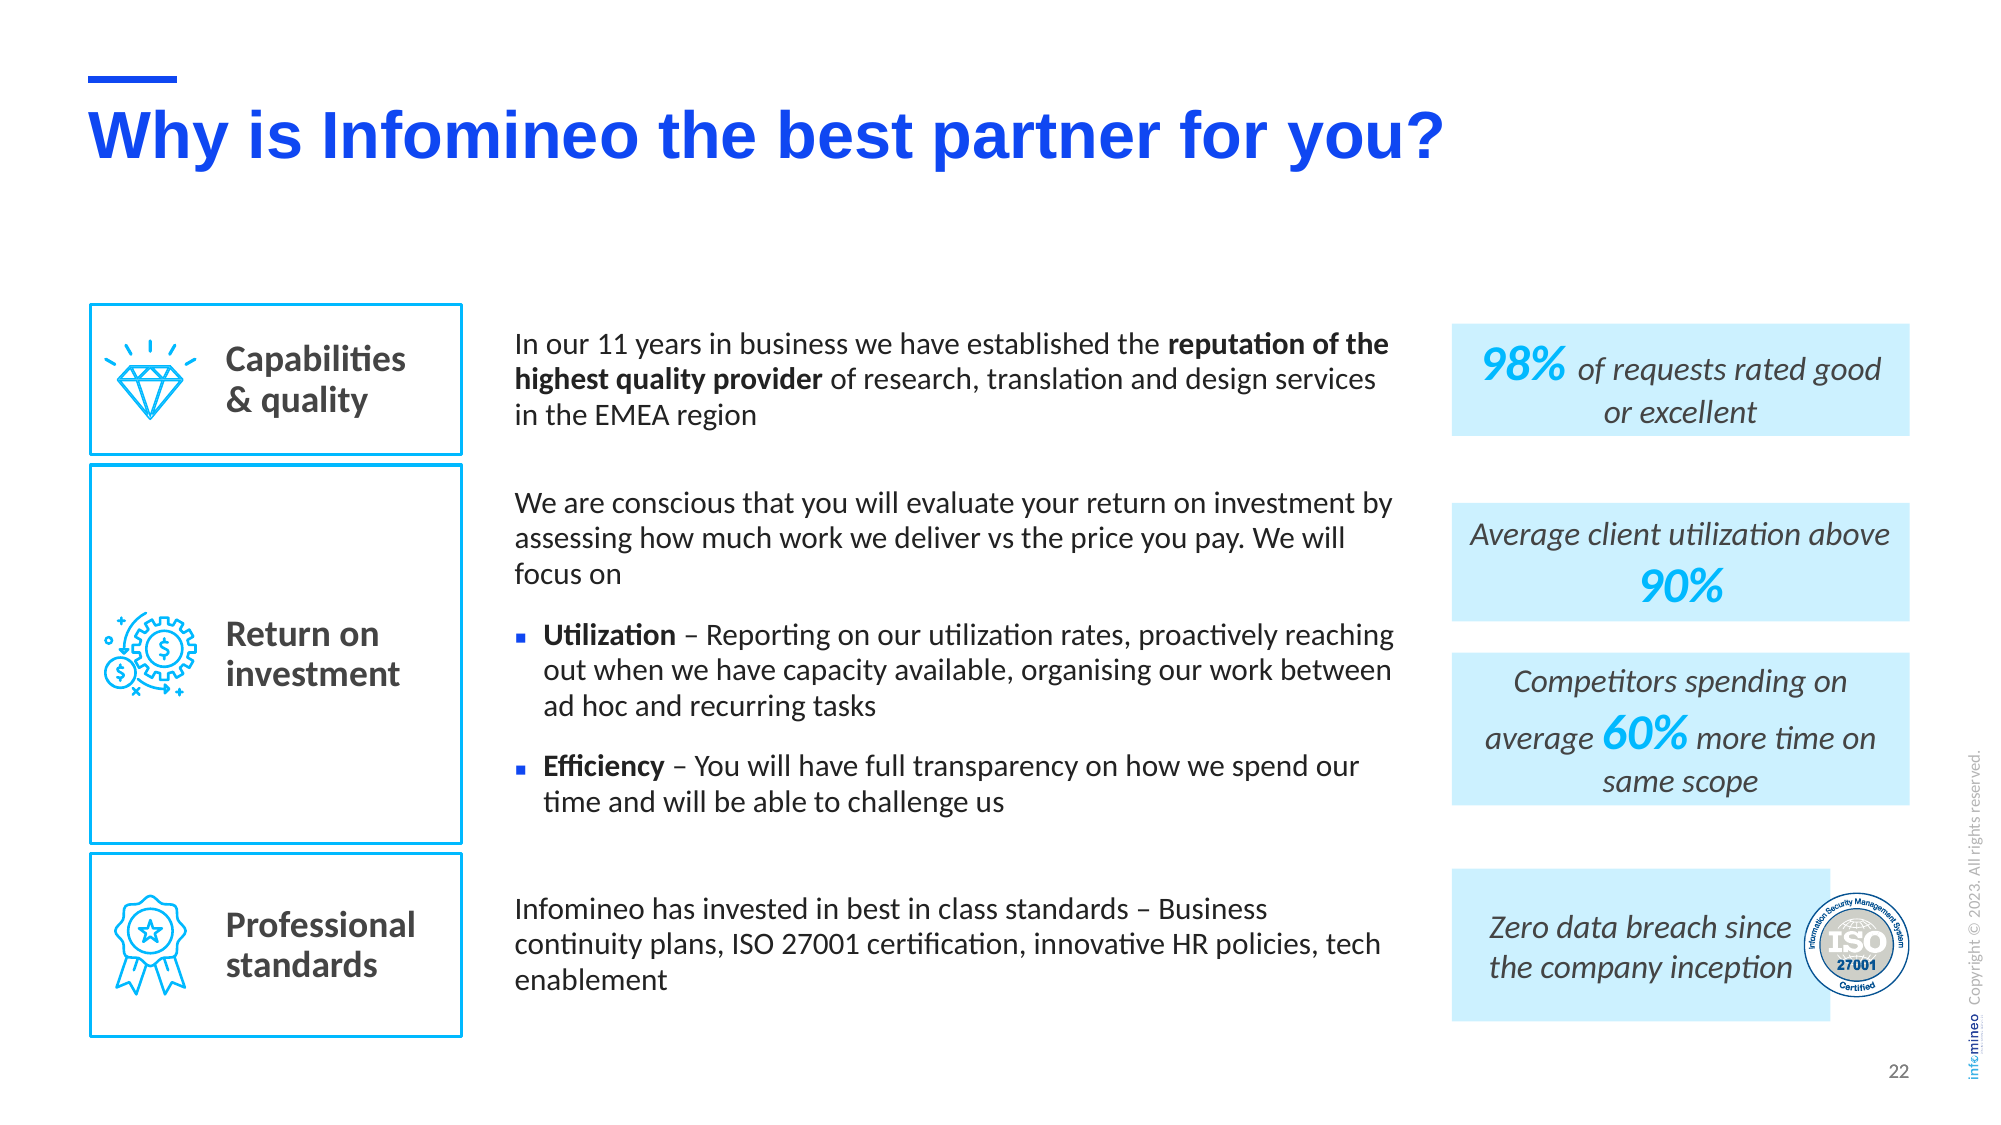

# Why is Infomineo the best partner for you?
Capabilities
& quality
98% of requests rated good or excellent
In our 11 years in business we have established the reputation of the highest quality provider of research, translation and design services in the EMEA region

Return on investment
We are conscious that you will evaluate your return on investment by assessing how much work we deliver vs the price you pay. We will focus on
Utilization – Reporting on our utilization rates, proactively reaching out when we have capacity available, organising our work between ad hoc and recurring tasks
Efficiency – You will have full transparency on how we spend our time and will be able to challenge us
Average client utilization above 90%

Competitors spending on average 60% more time on same scope
Professional standards
Zero data breach since the company inception
Infomineo has invested in best in class standards – Business continuity plans, ISO 27001 certification, innovative HR policies, tech enablement

22